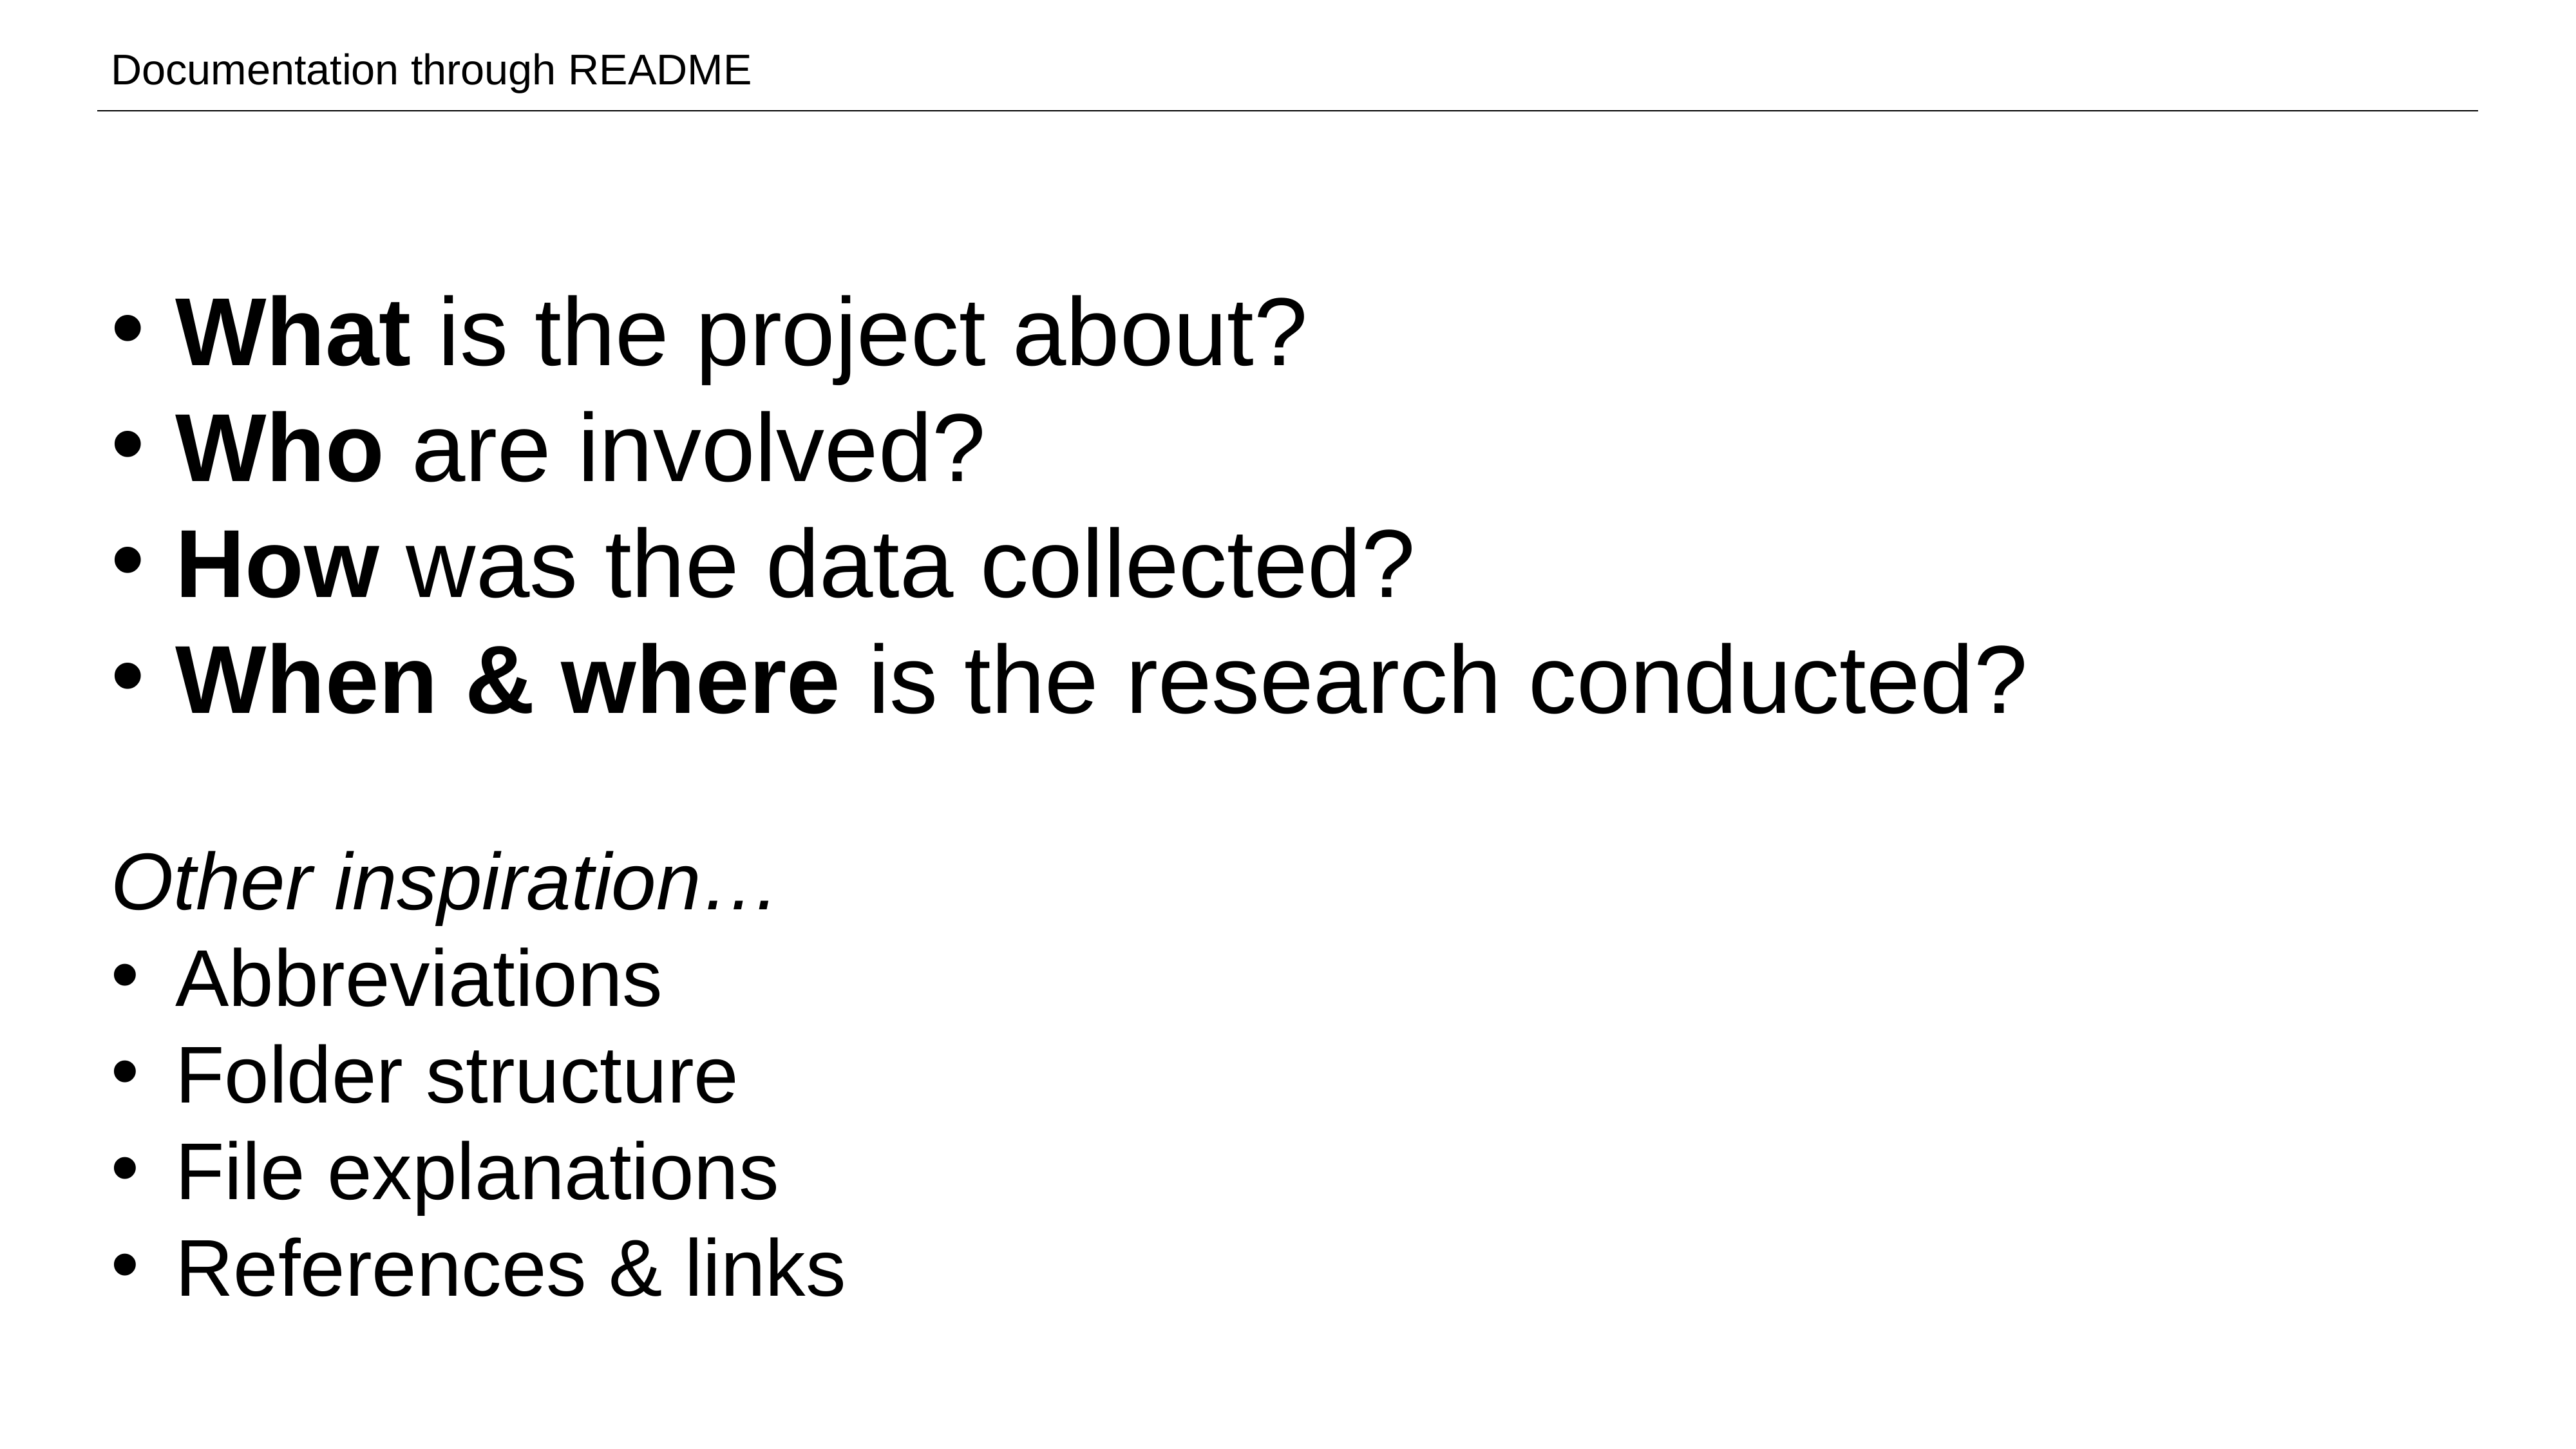

# Documentation through README
What is the project about?
Who are involved?
How was the data collected?
When & where is the research conducted?

Other inspiration…
Abbreviations
Folder structure
File explanations
References & links